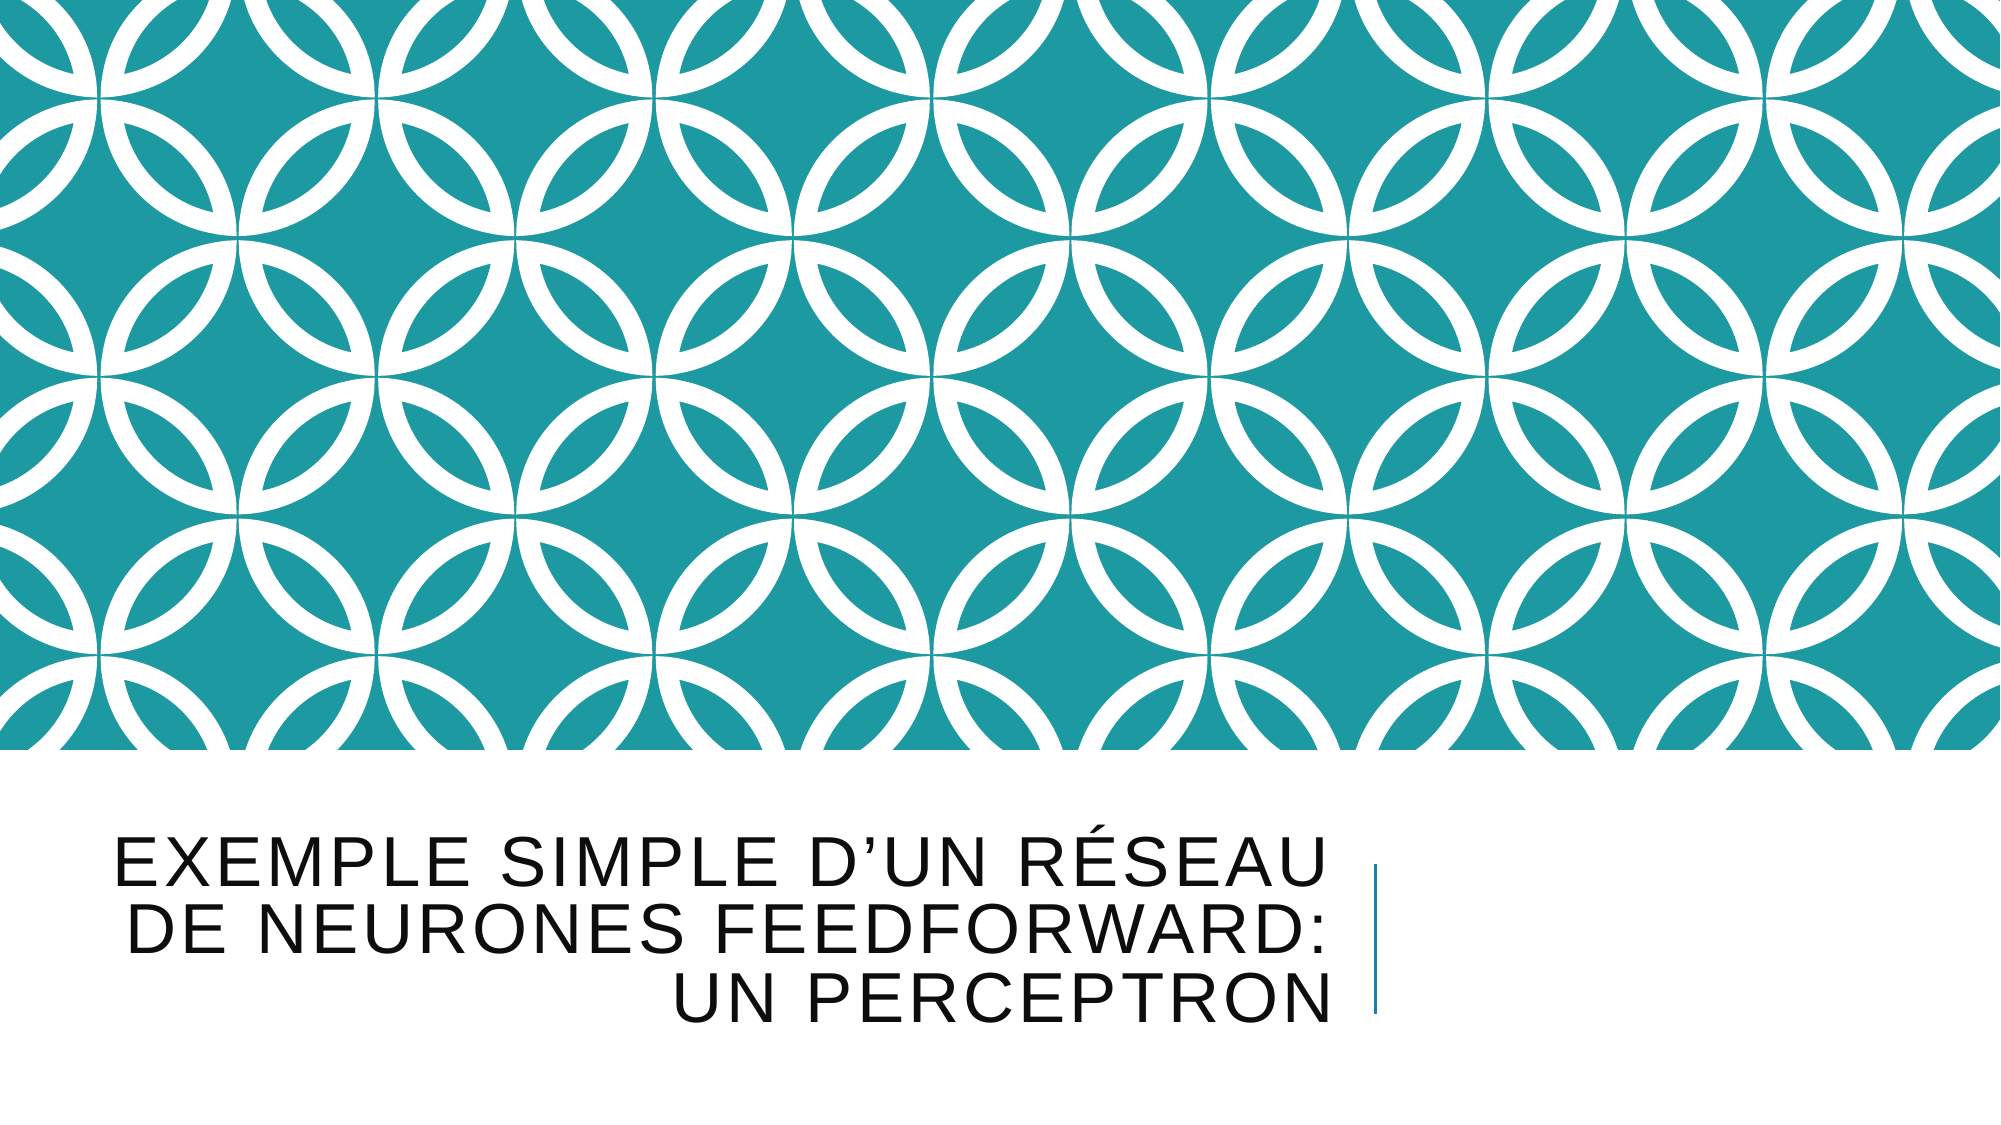

# Exemple simple d’un réseau de neurones feedforward: un perceptron